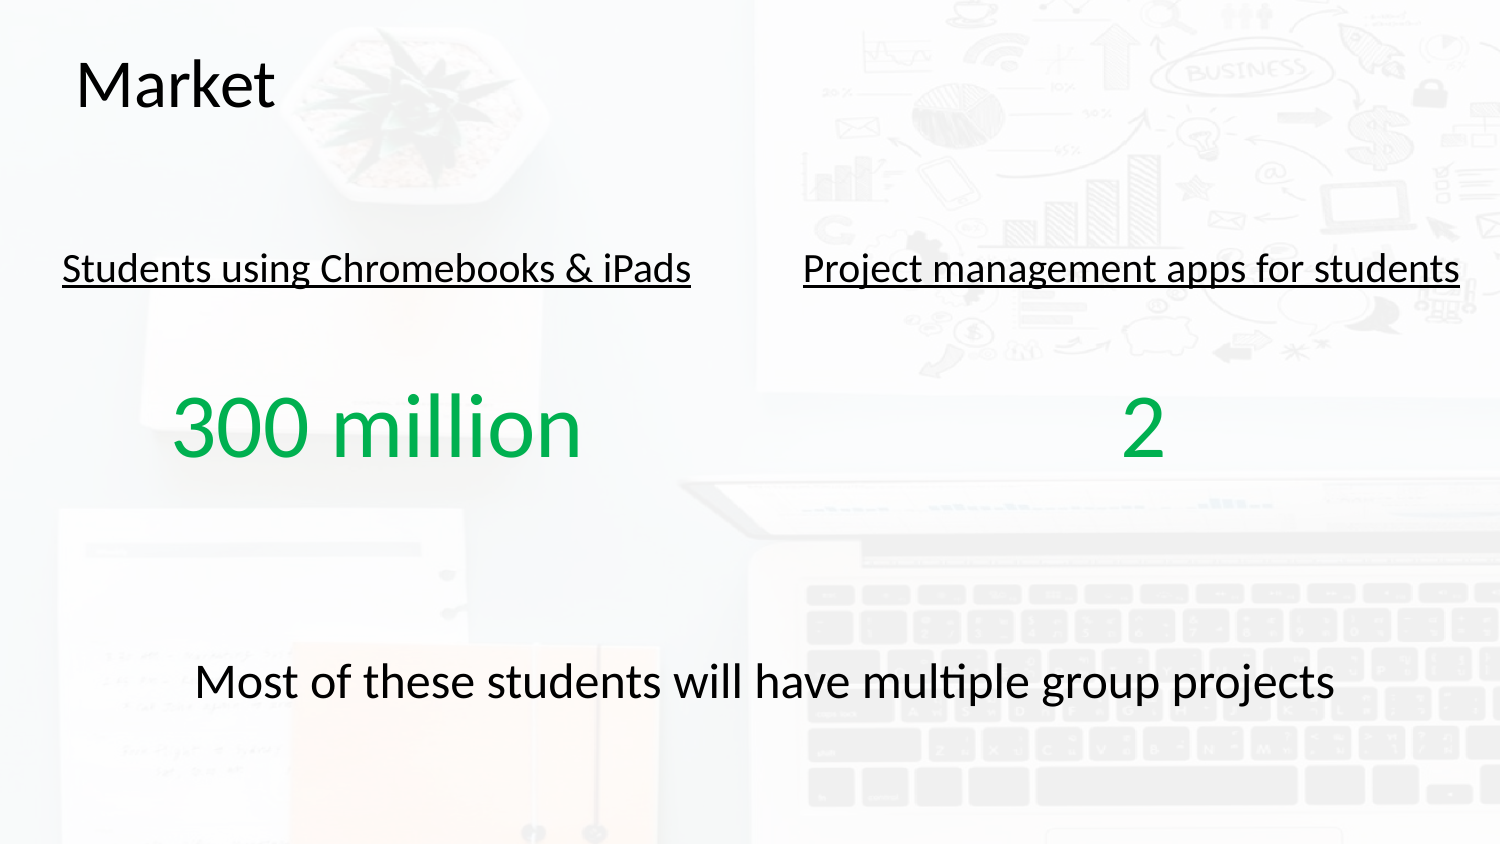

# Market
Students using Chromebooks & iPads
Project management apps for students
300 million
2
Most of these students will have multiple group projects